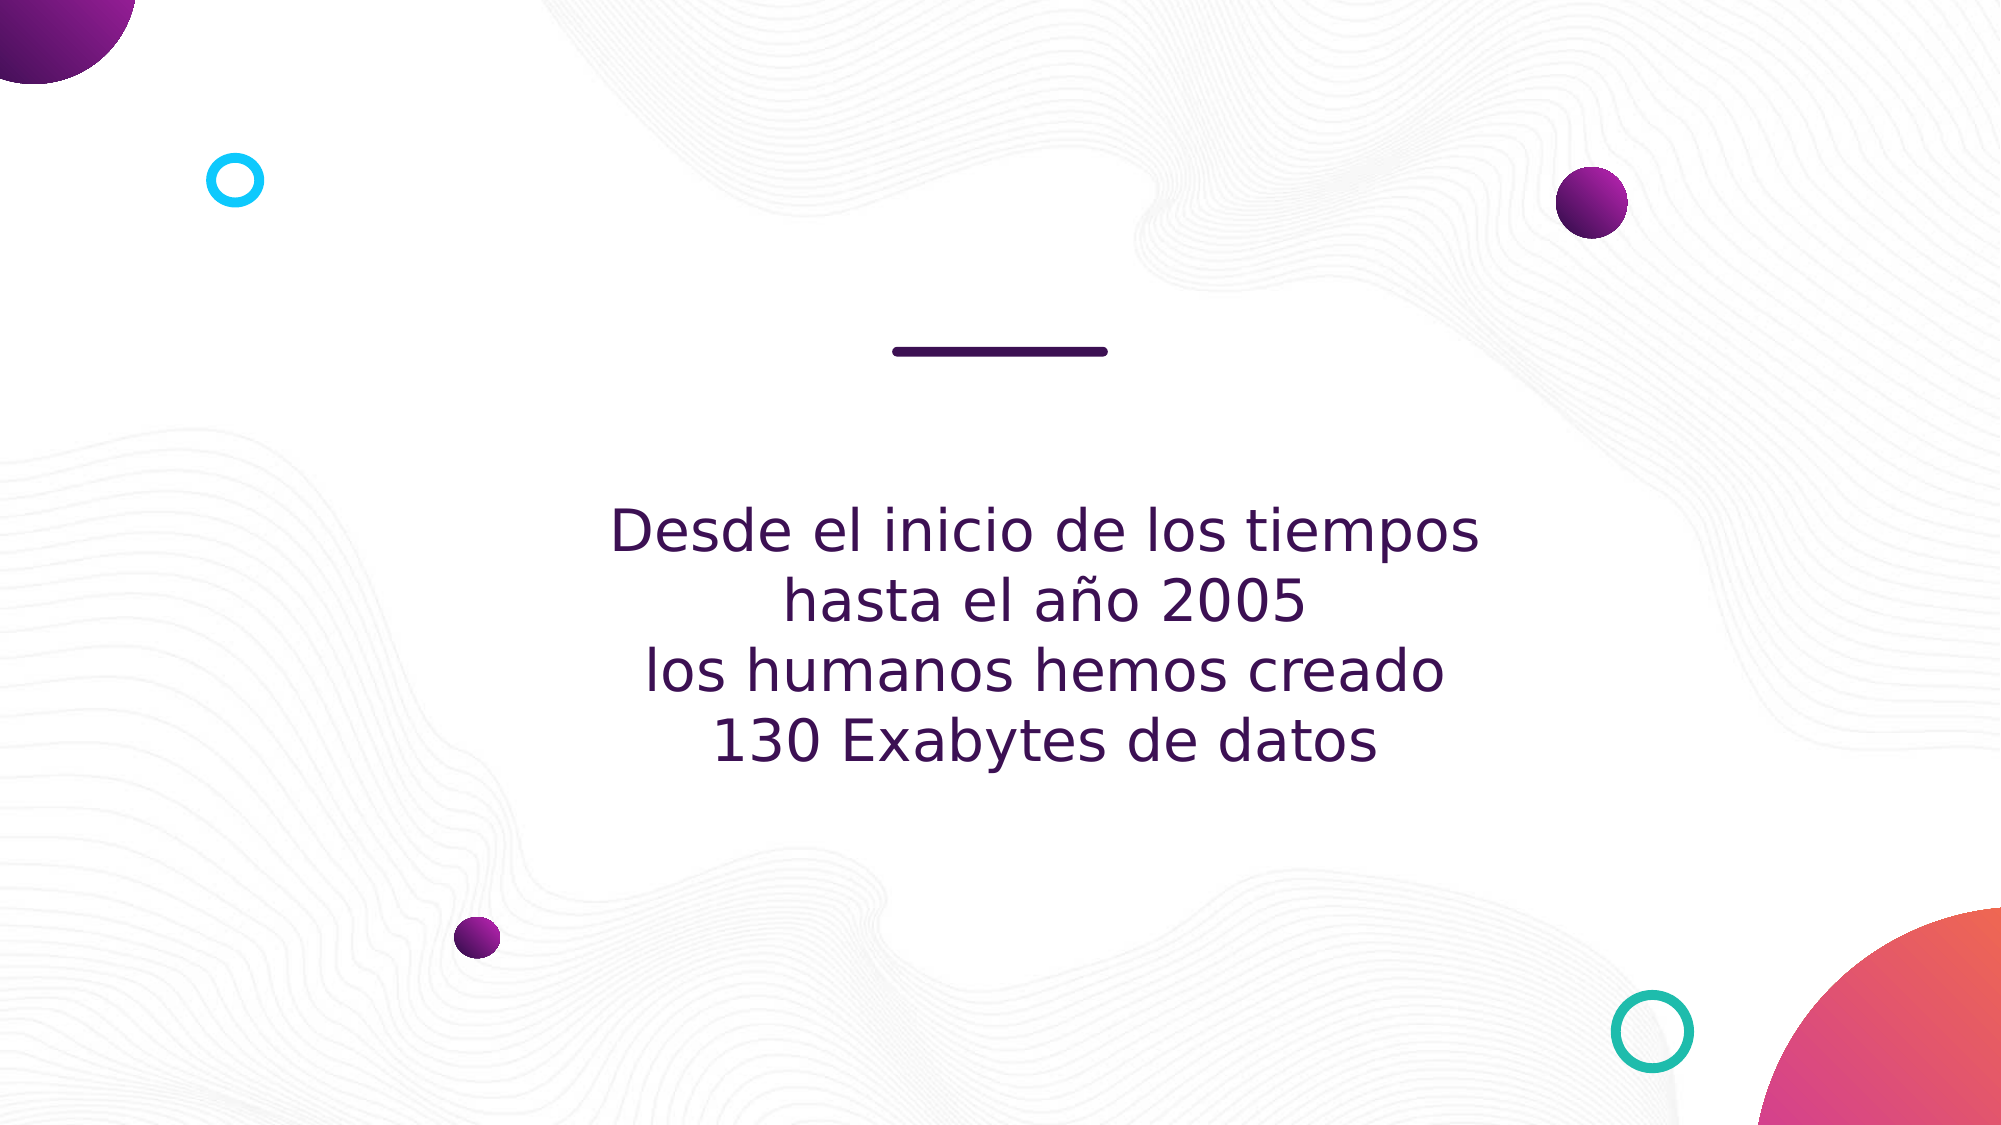

Desde el inicio de los tiempos
hasta el año 2005
los humanos hemos creado
130 Exabytes de datos